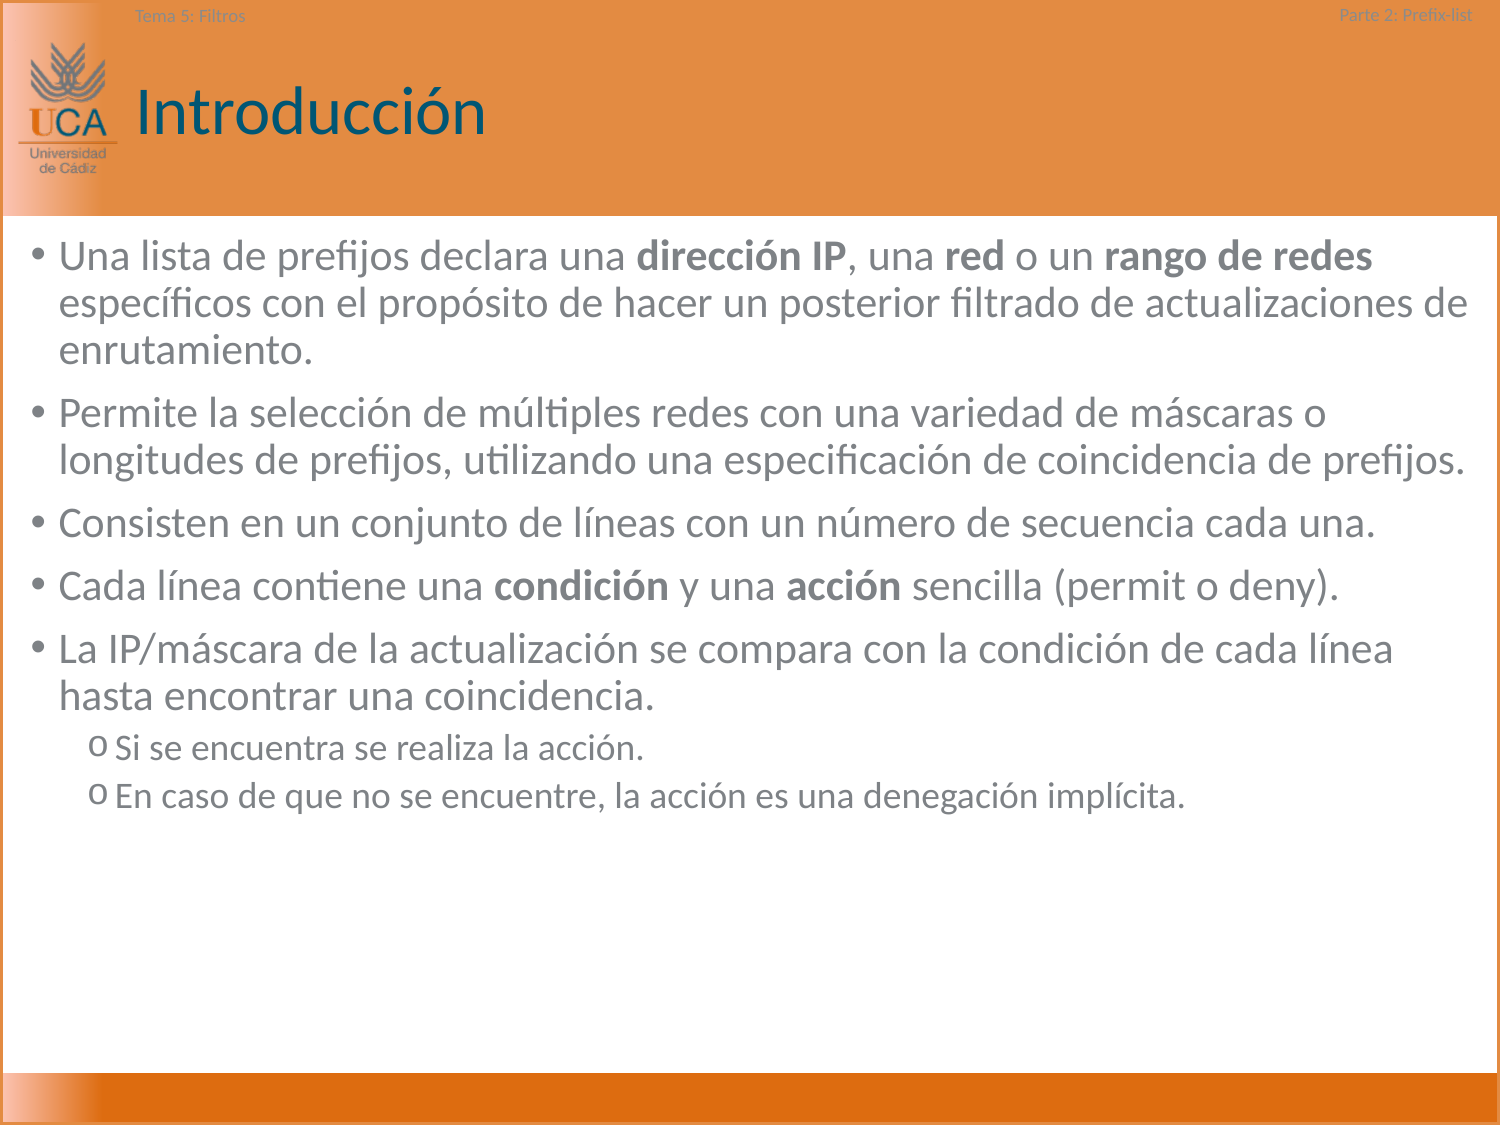

# Introducción
Una lista de prefijos declara una dirección IP, una red o un rango de redes específicos con el propósito de hacer un posterior filtrado de actualizaciones de enrutamiento.
Permite la selección de múltiples redes con una variedad de máscaras o longitudes de prefijos, utilizando una especificación de coincidencia de prefijos.
Consisten en un conjunto de líneas con un número de secuencia cada una.
Cada línea contiene una condición y una acción sencilla (permit o deny).
La IP/máscara de la actualización se compara con la condición de cada línea hasta encontrar una coincidencia.
Si se encuentra se realiza la acción.
En caso de que no se encuentre, la acción es una denegación implícita.